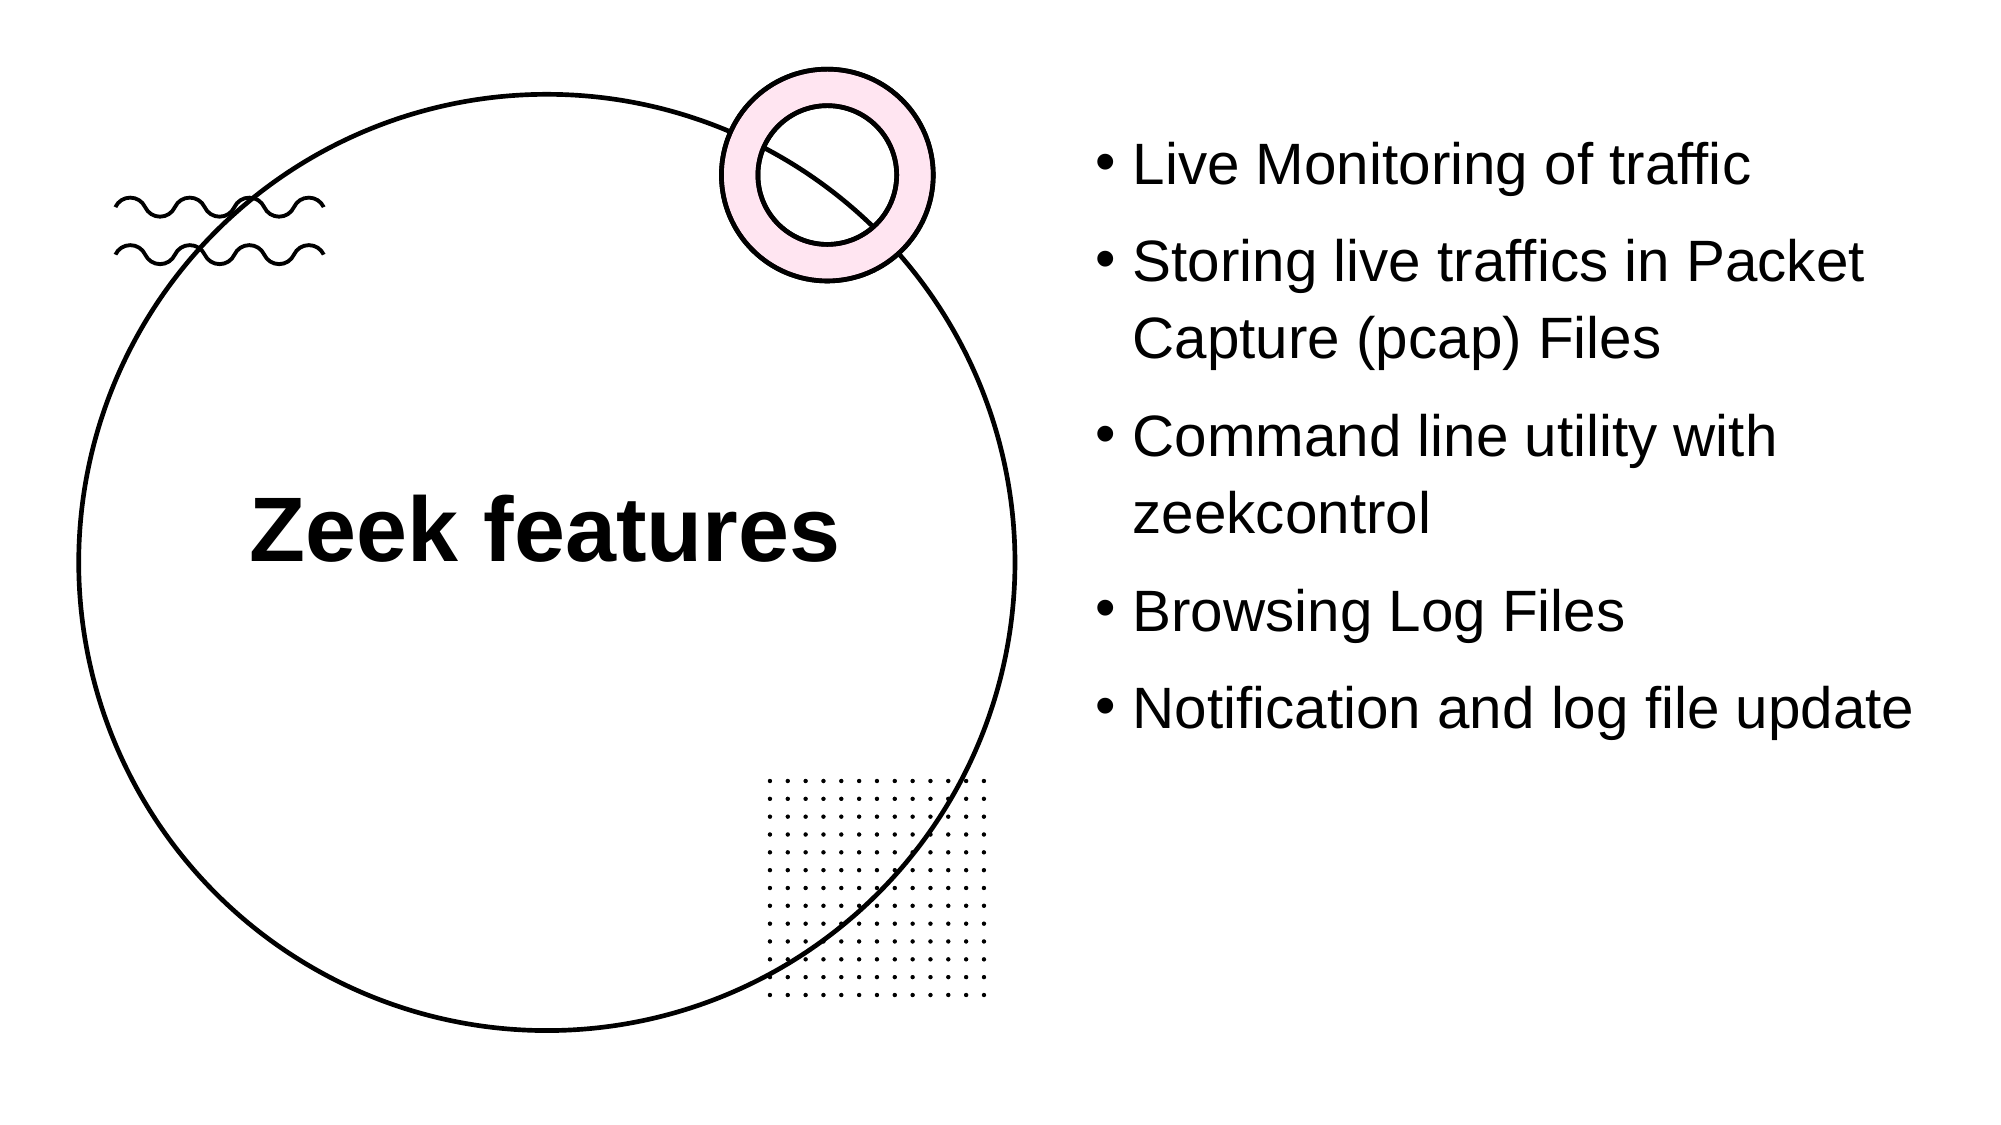

Live Monitoring of traffic
Storing live traffics in Packet Capture (pcap) Files
Command line utility with zeekcontrol
Browsing Log Files
Notification and log file update

# Zeek features